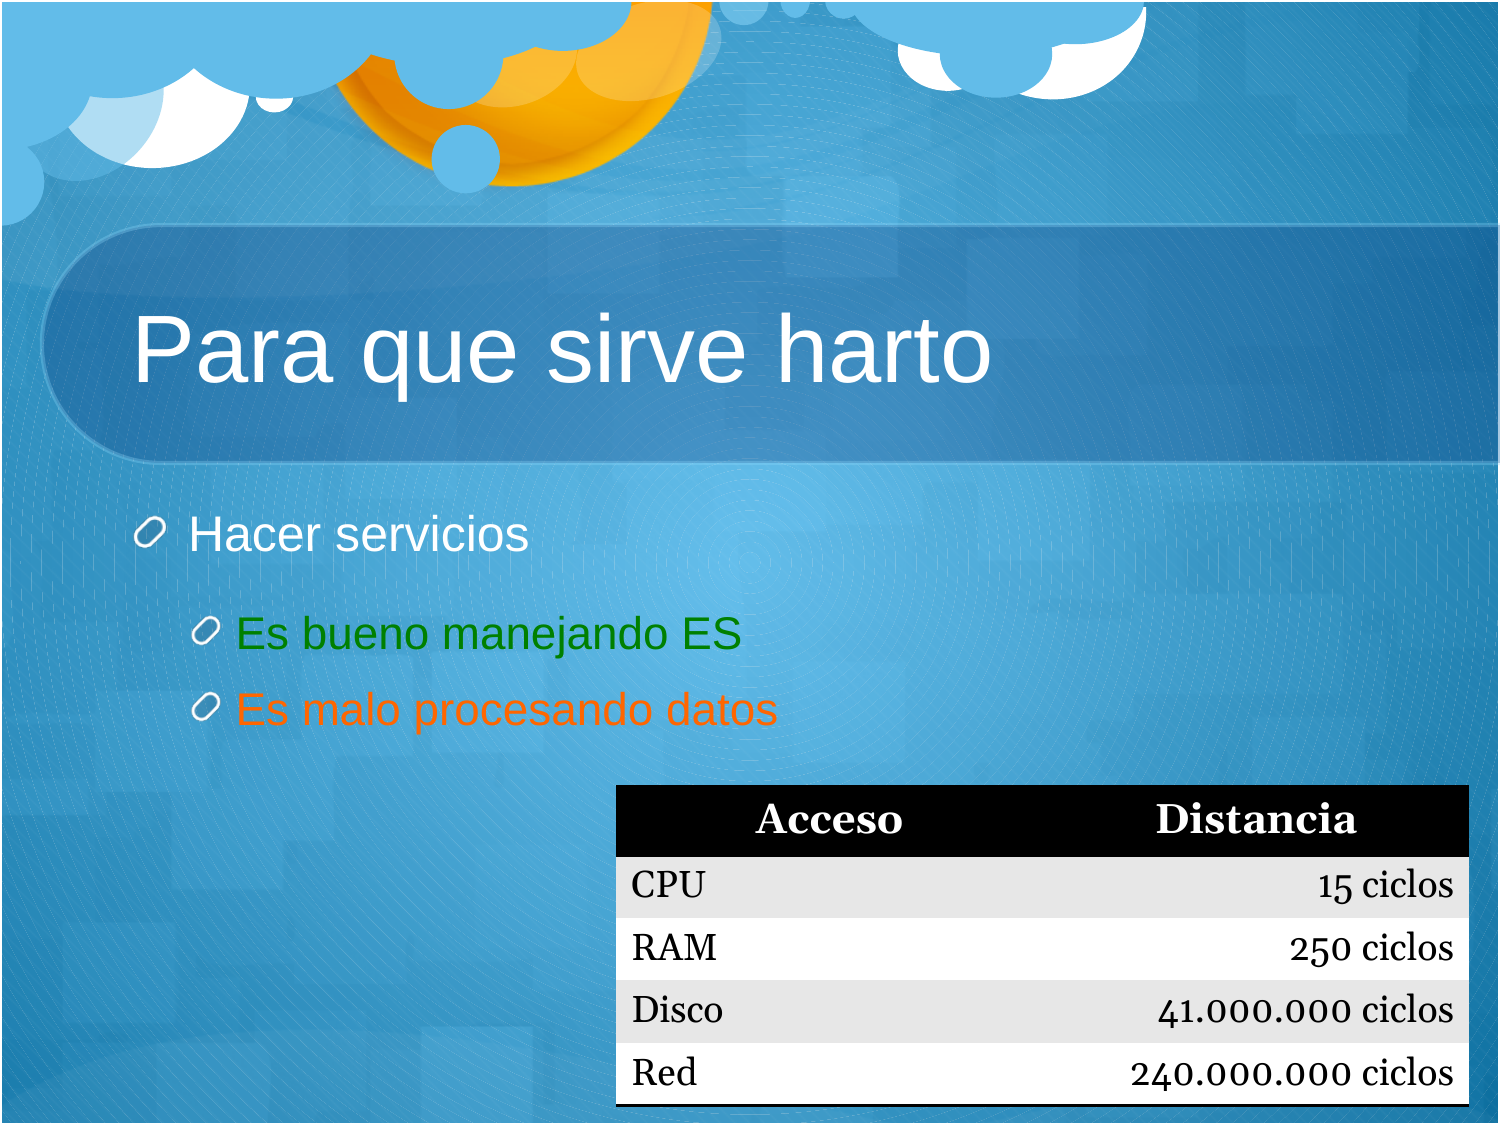

# Para que sirve harto
Hacer servicios
Es bueno manejando ES
Es malo procesando datos

| Acceso | Distancia |
| --- | --- |
| CPU | 15 ciclos |
| RAM | 250 ciclos |
| Disco | 41.000.000 ciclos |
| Red | 240.000.000 ciclos |